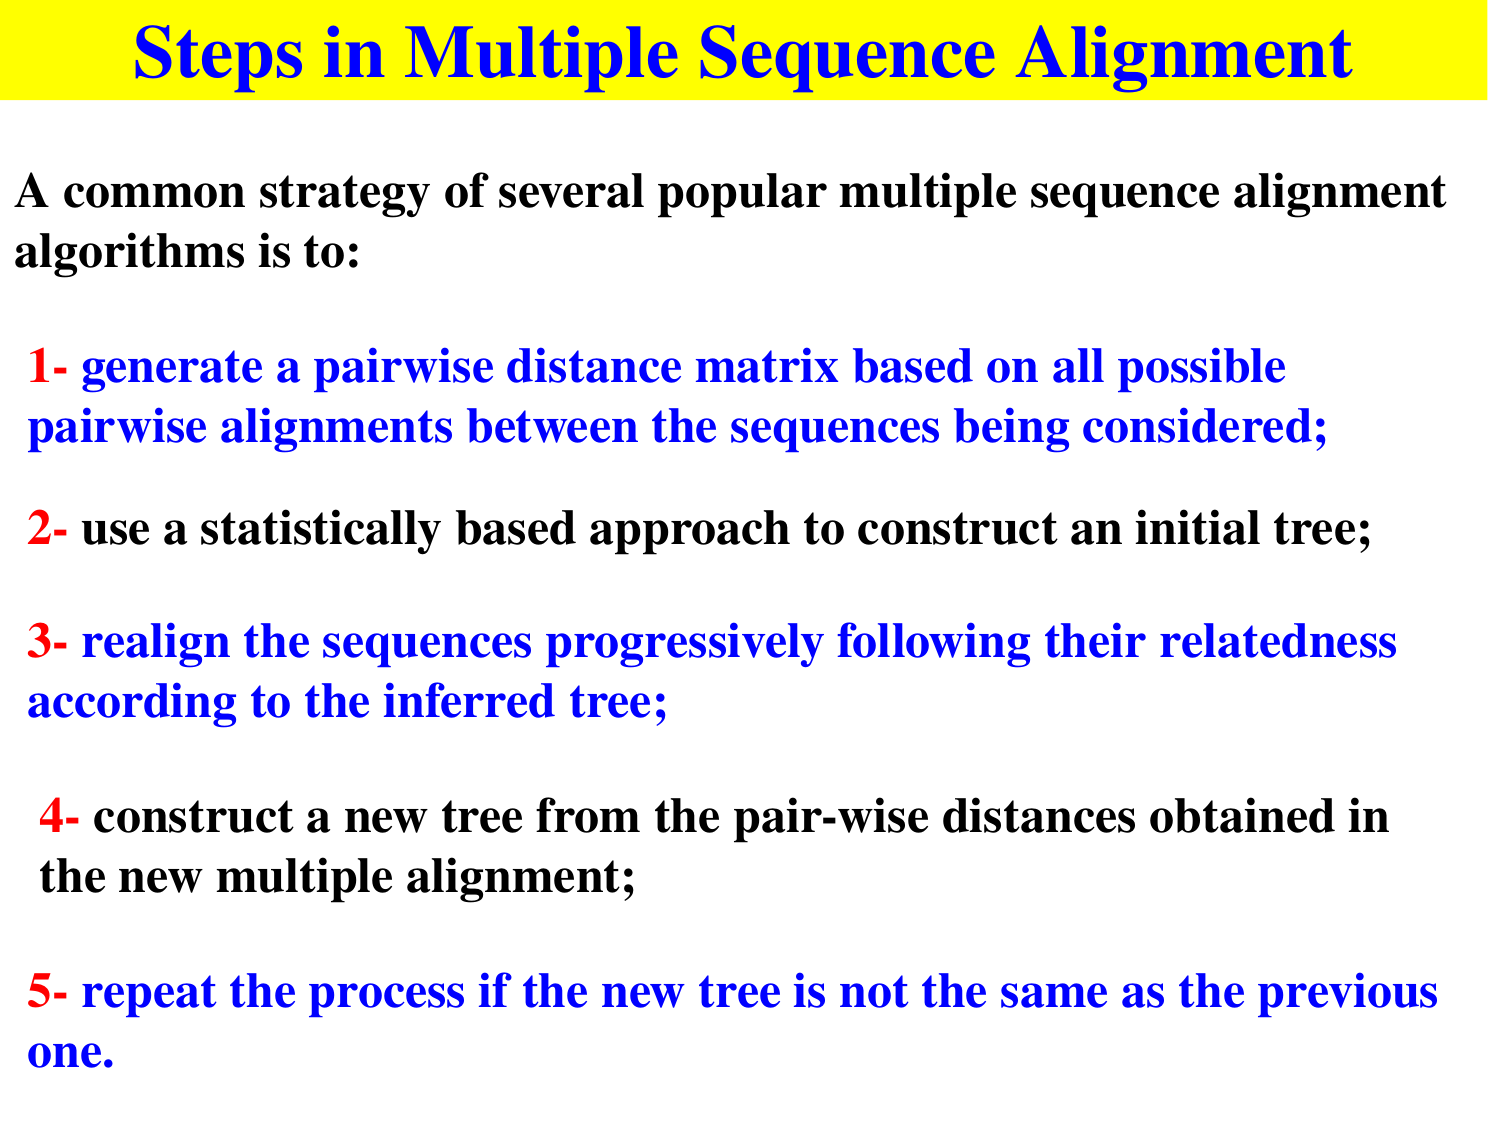

Steps in Multiple Sequence Alignment
A common strategy of several popular multiple sequence alignment algorithms is to:
1- generate a pairwise distance matrix based on all possible pairwise alignments between the sequences being considered;
2- use a statistically based approach to construct an initial tree;
3- realign the sequences progressively following their relatedness according to the inferred tree;
4- construct a new tree from the pair-wise distances obtained in the new multiple alignment;
5- repeat the process if the new tree is not the same as the previous one.